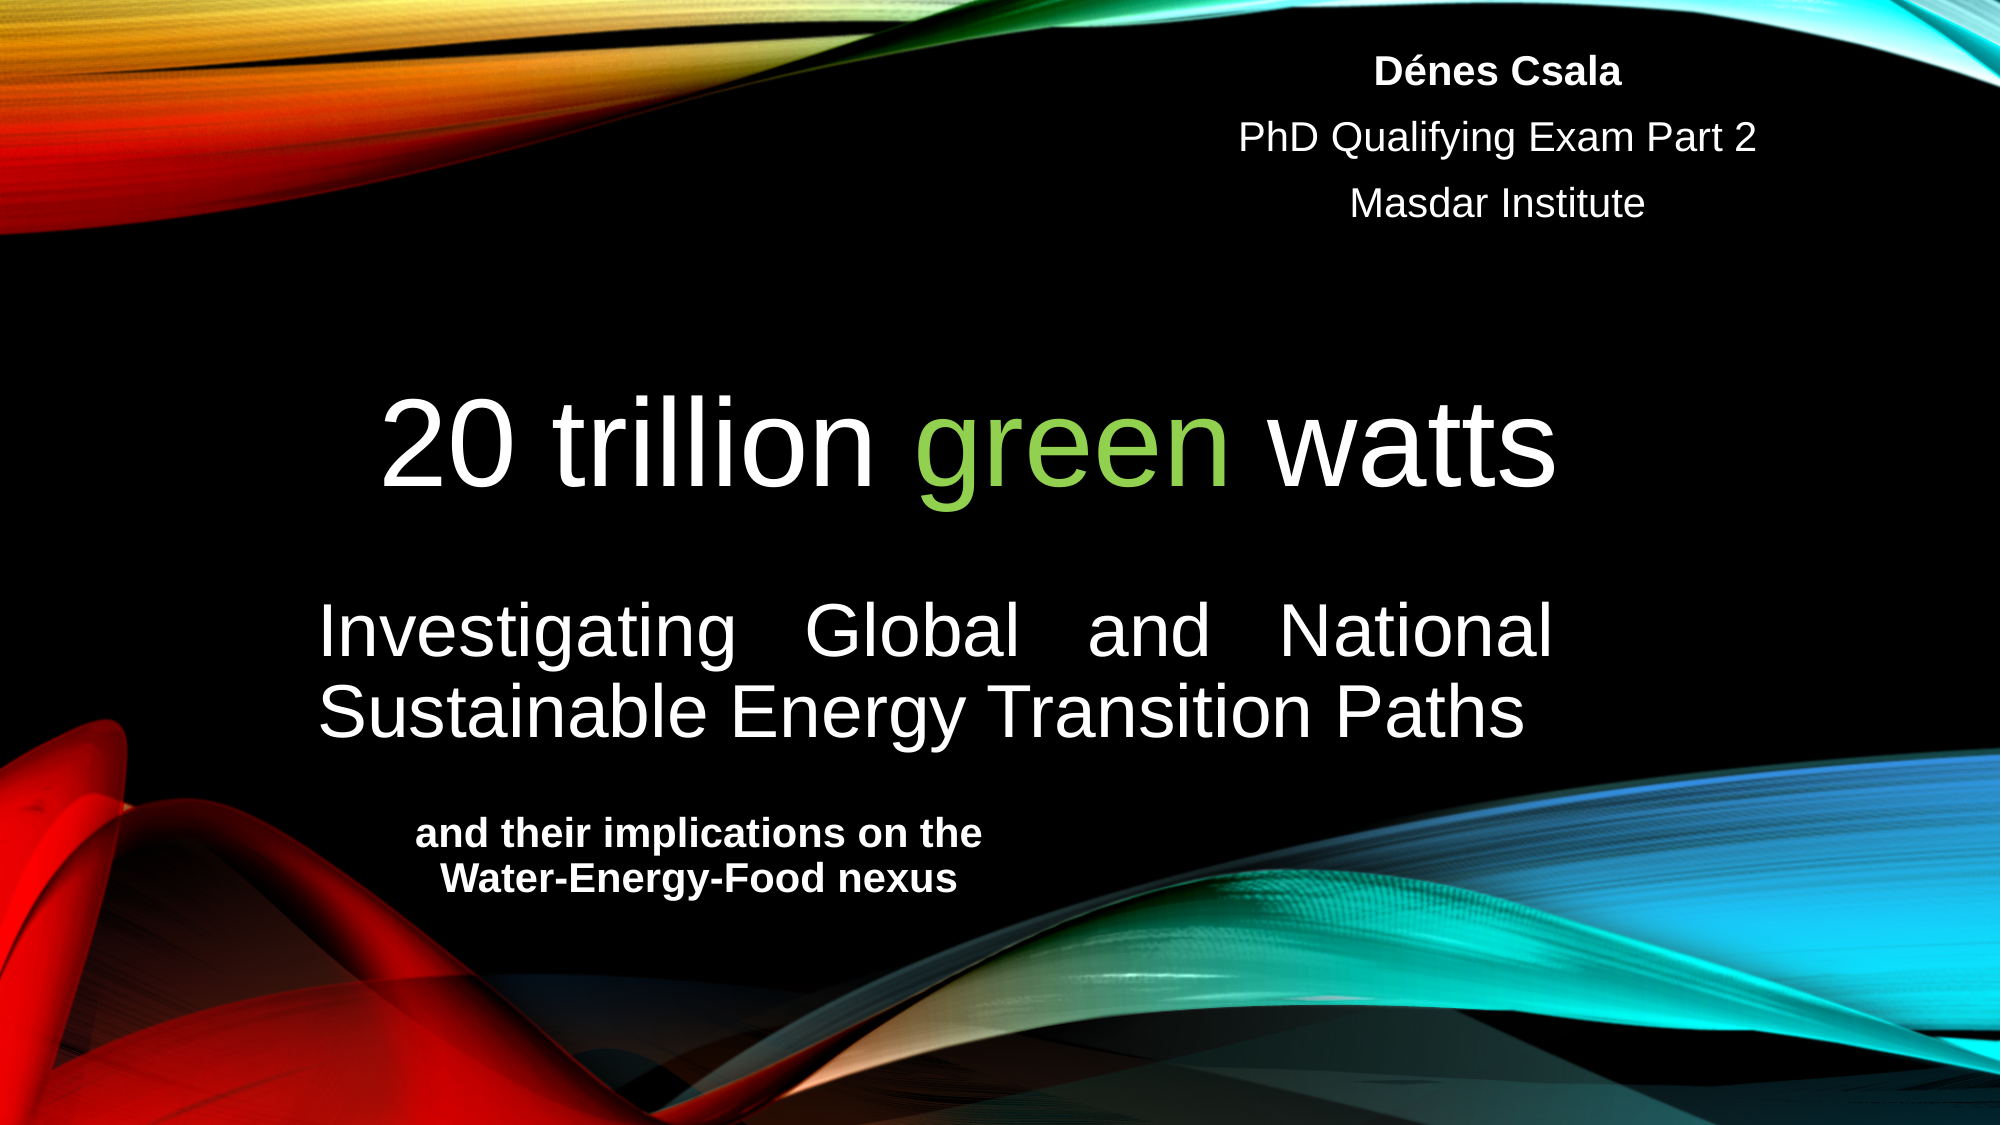

Dénes Csala
PhD Qualifying Exam Part 2
Masdar Institute
20 trillion green watts
# Investigating Global and National Sustainable Energy Transition Paths
and their implications on the Water-Energy-Food nexus